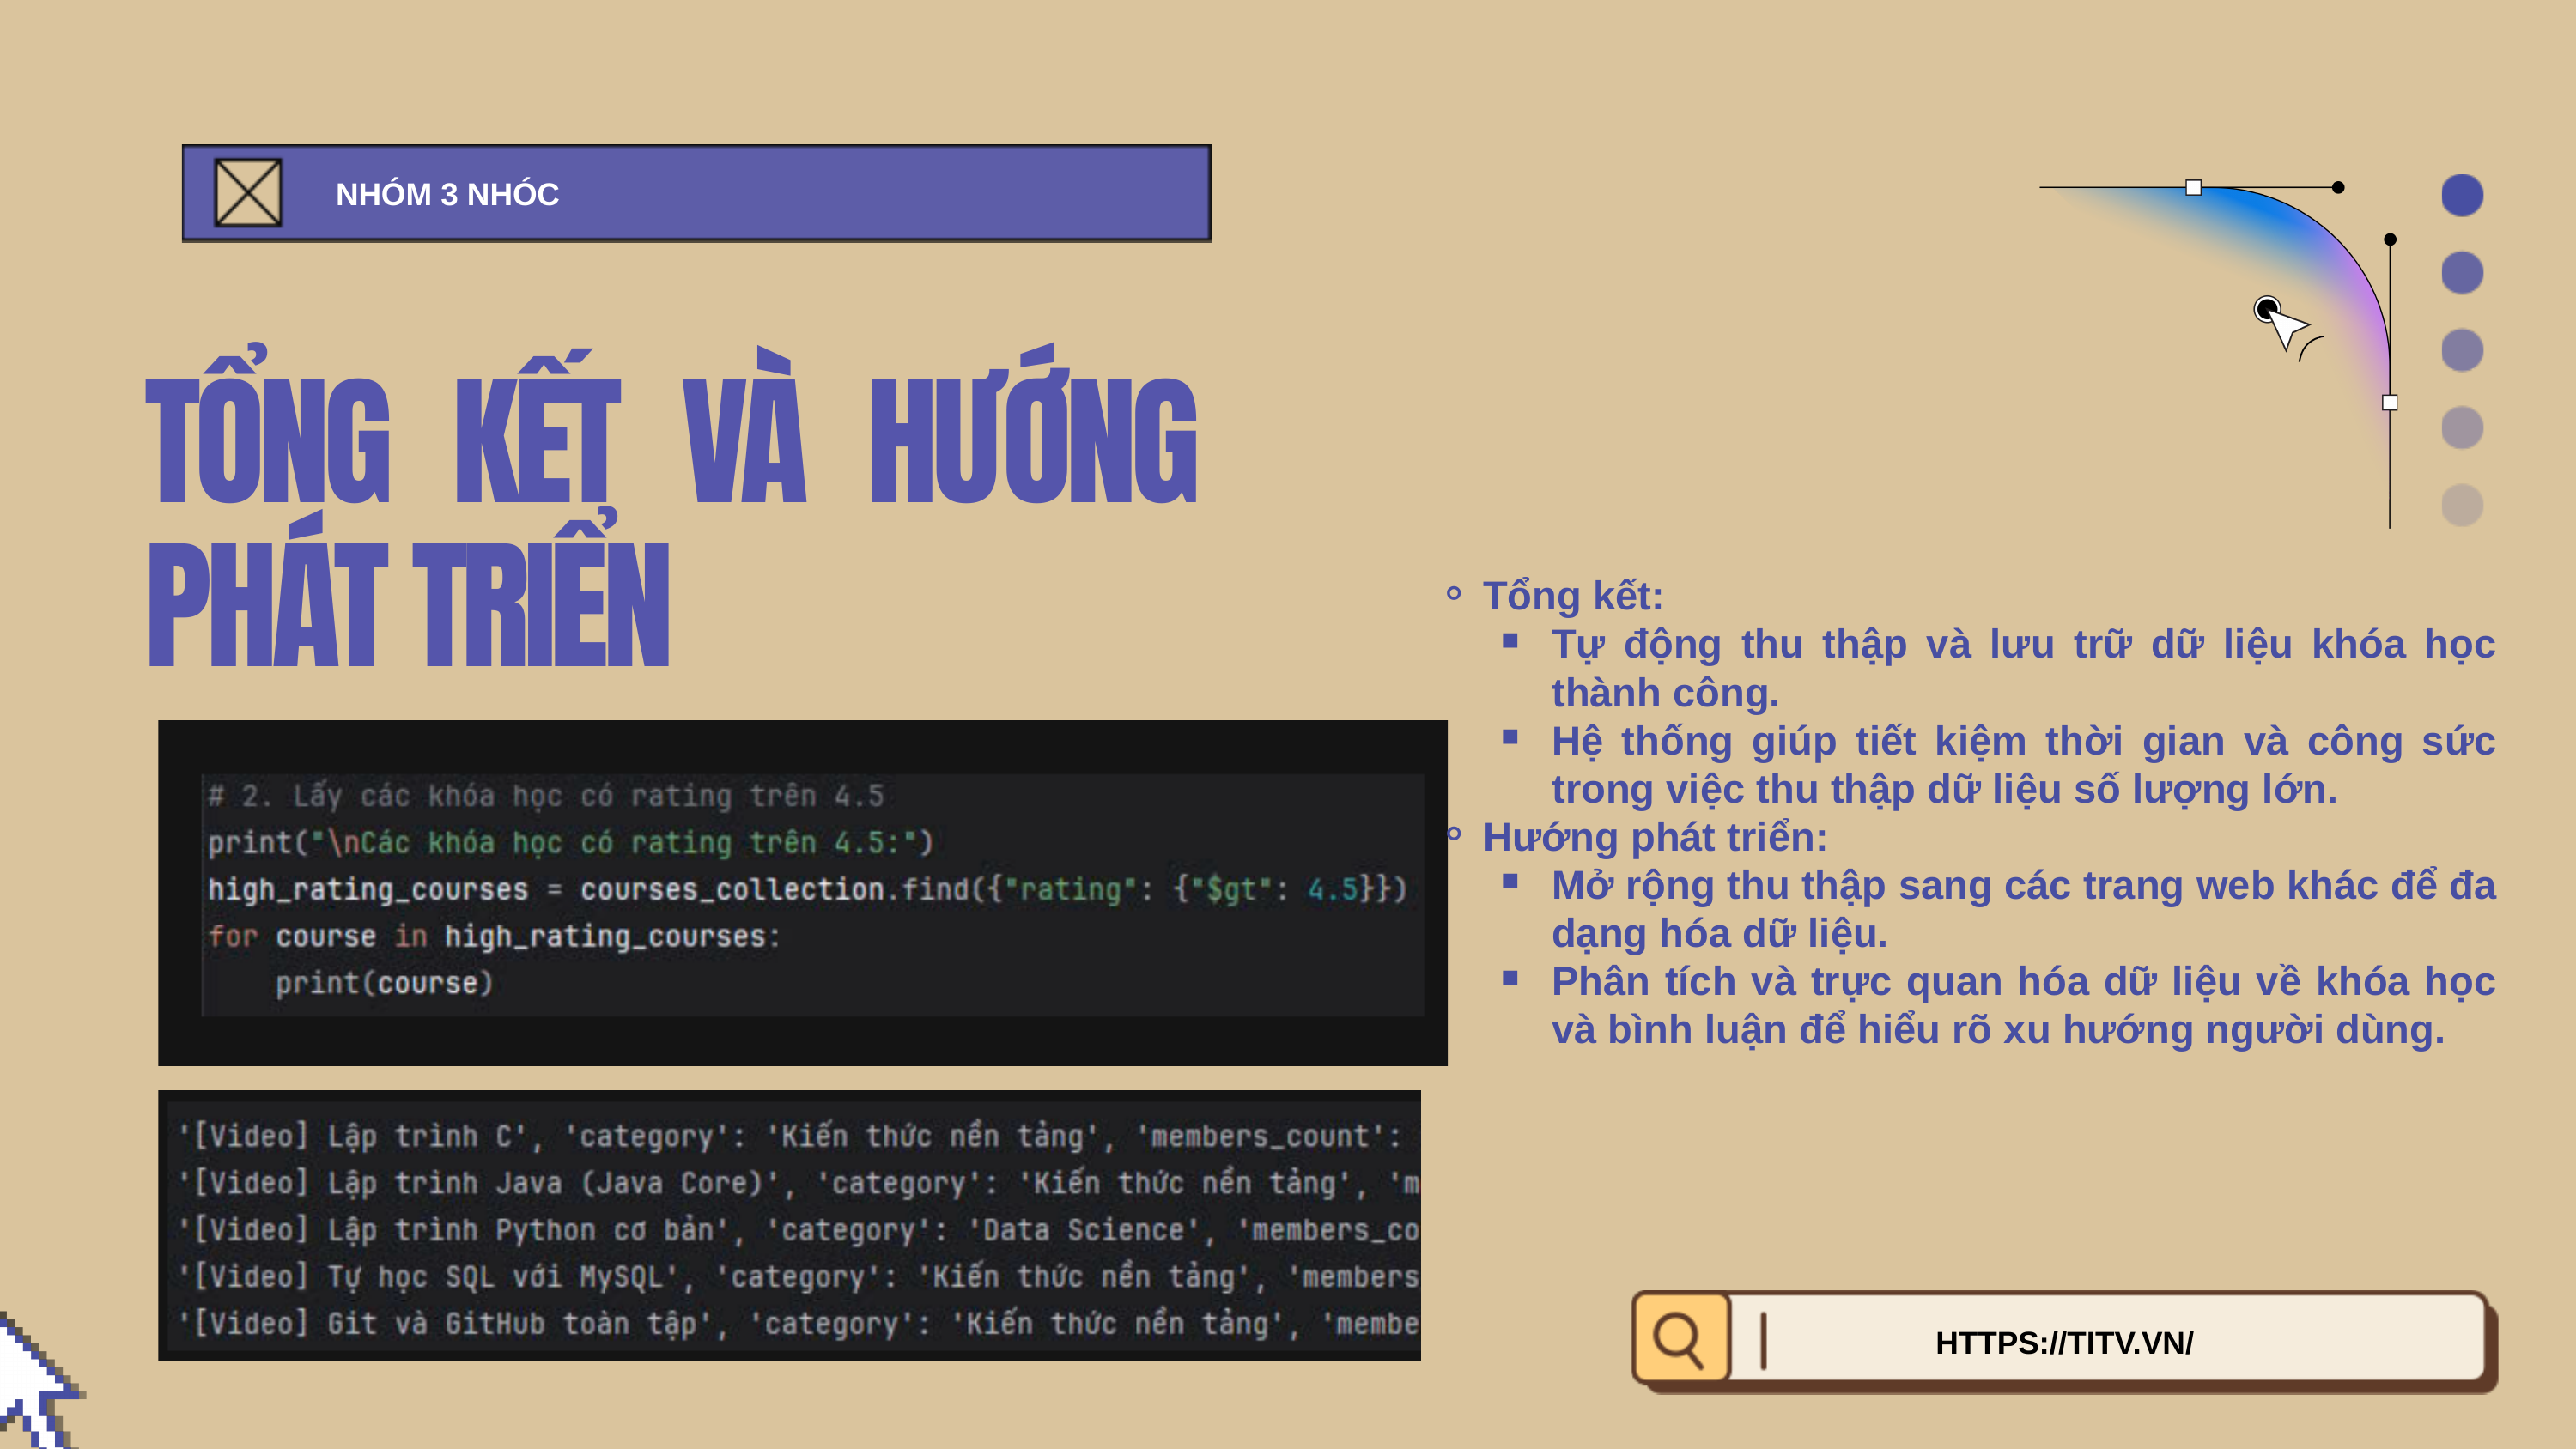

NHÓM 3 NHÓC
TỔNG KẾT VÀ HƯỚNG PHÁT TRIỂN
Tổng kết:
Tự động thu thập và lưu trữ dữ liệu khóa học thành công.
Hệ thống giúp tiết kiệm thời gian và công sức trong việc thu thập dữ liệu số lượng lớn.
Hướng phát triển:
Mở rộng thu thập sang các trang web khác để đa dạng hóa dữ liệu.
Phân tích và trực quan hóa dữ liệu về khóa học và bình luận để hiểu rõ xu hướng người dùng.

WWW.REALLYGREATSITE.COM

HTTPS://TITV.VN/